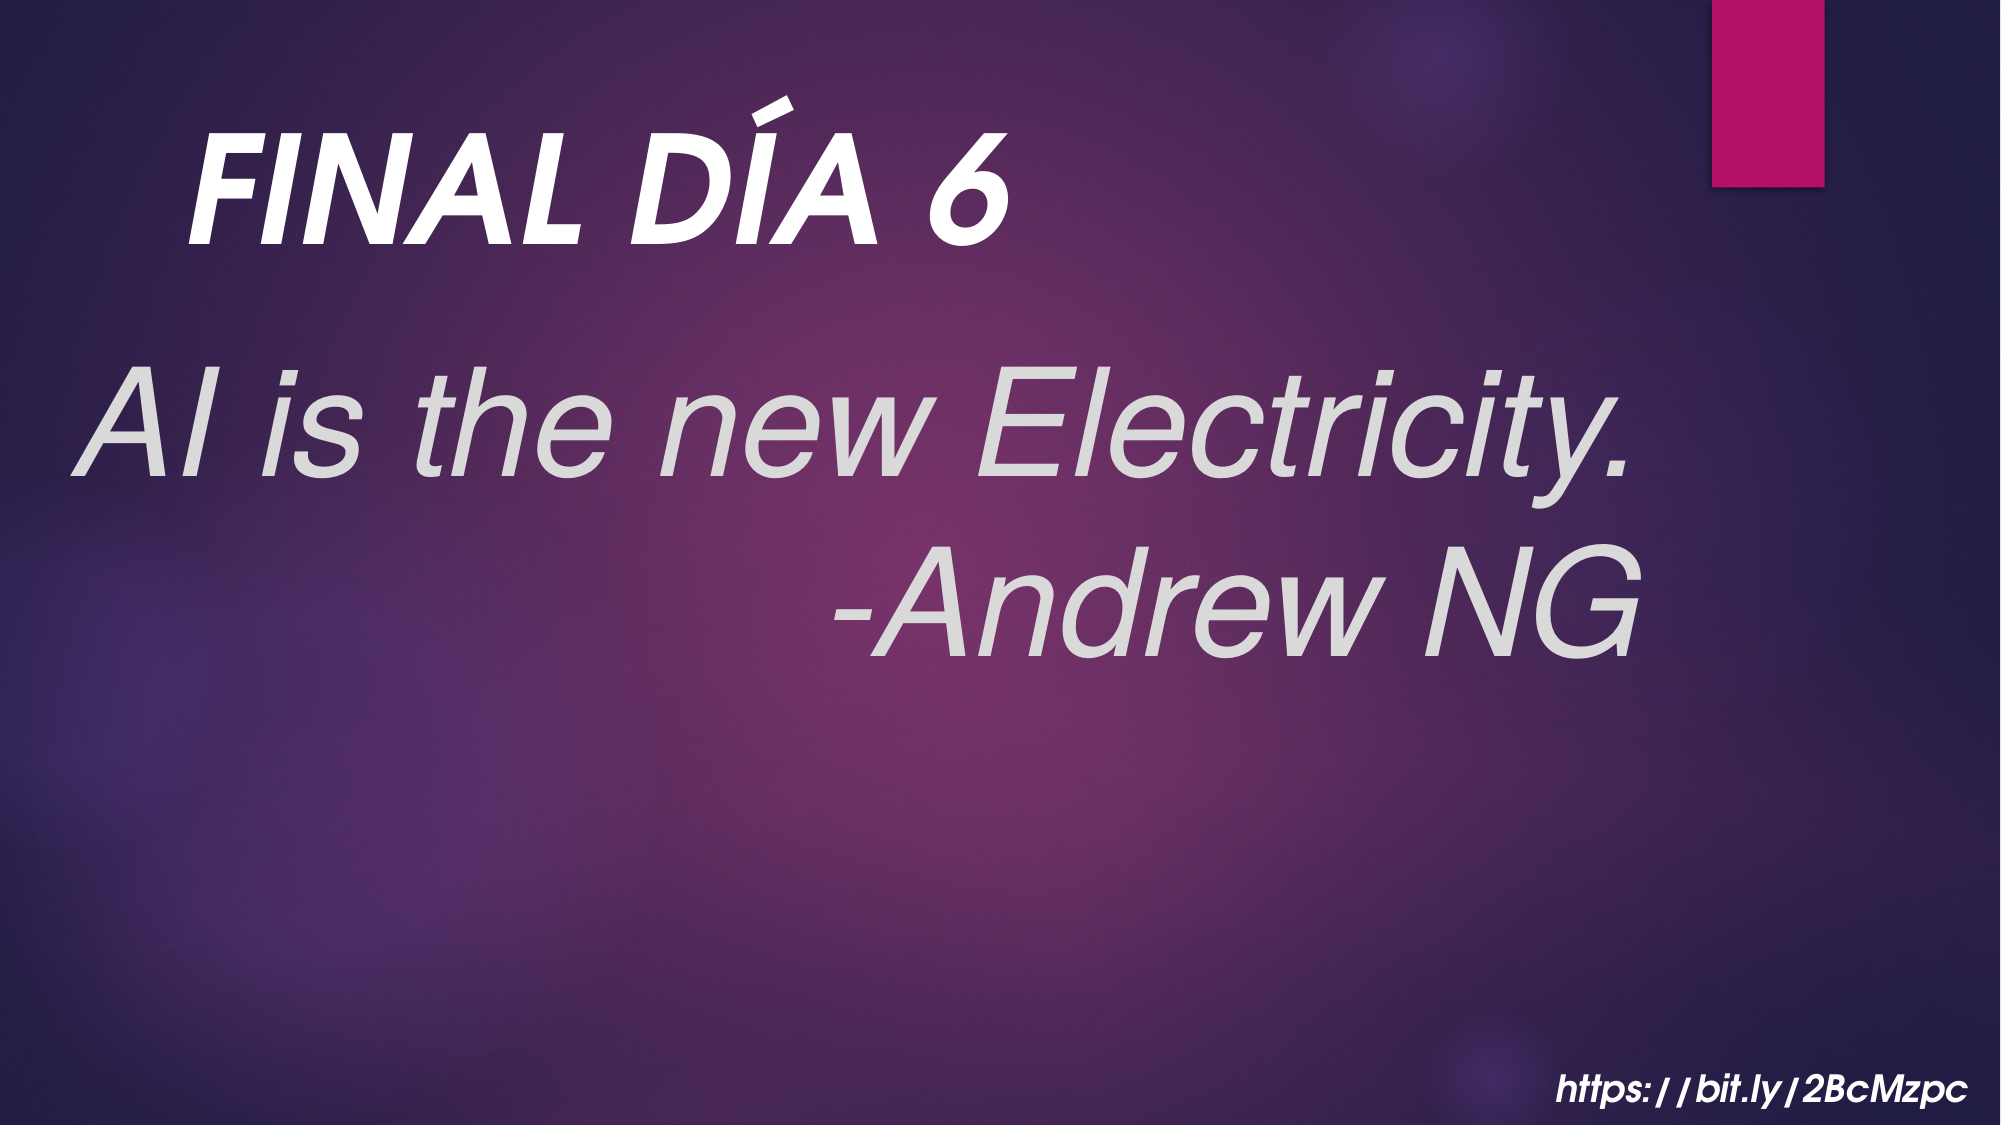

FINAL DÍA 6

AI is the new Electricity.
                  -Andrew NG
https://bit.ly/2BcMzpc